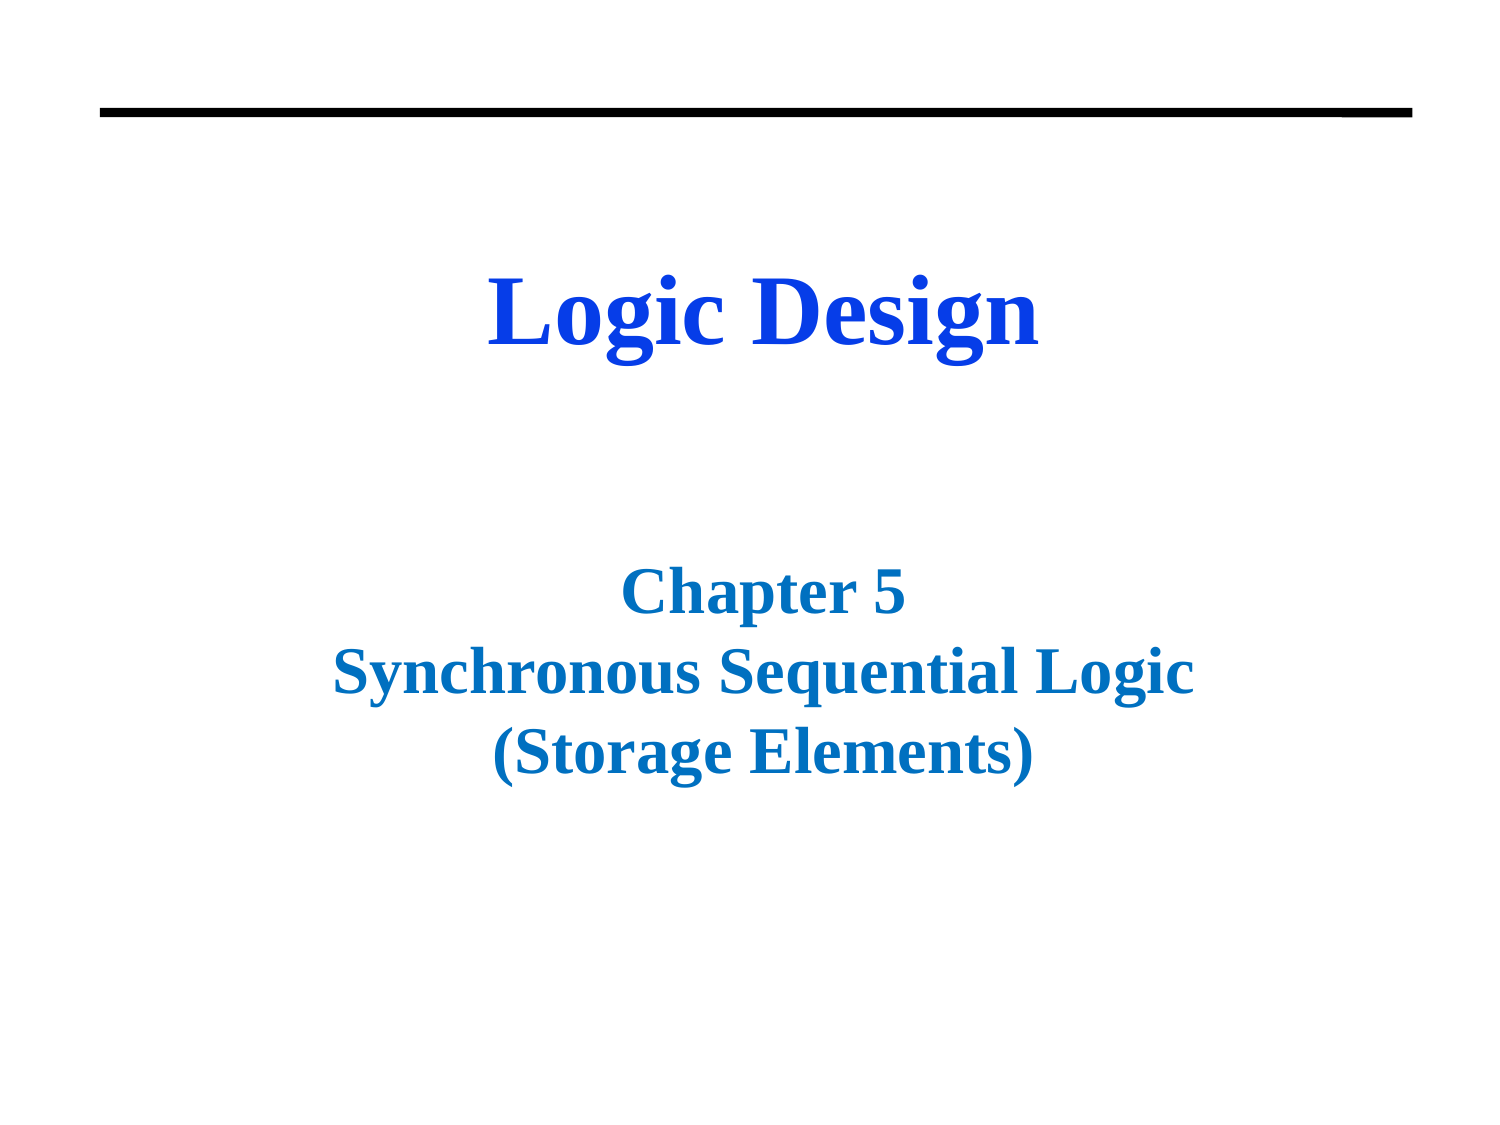

Logic Design

Chapter 5
Synchronous Sequential Logic
(Storage Elements)